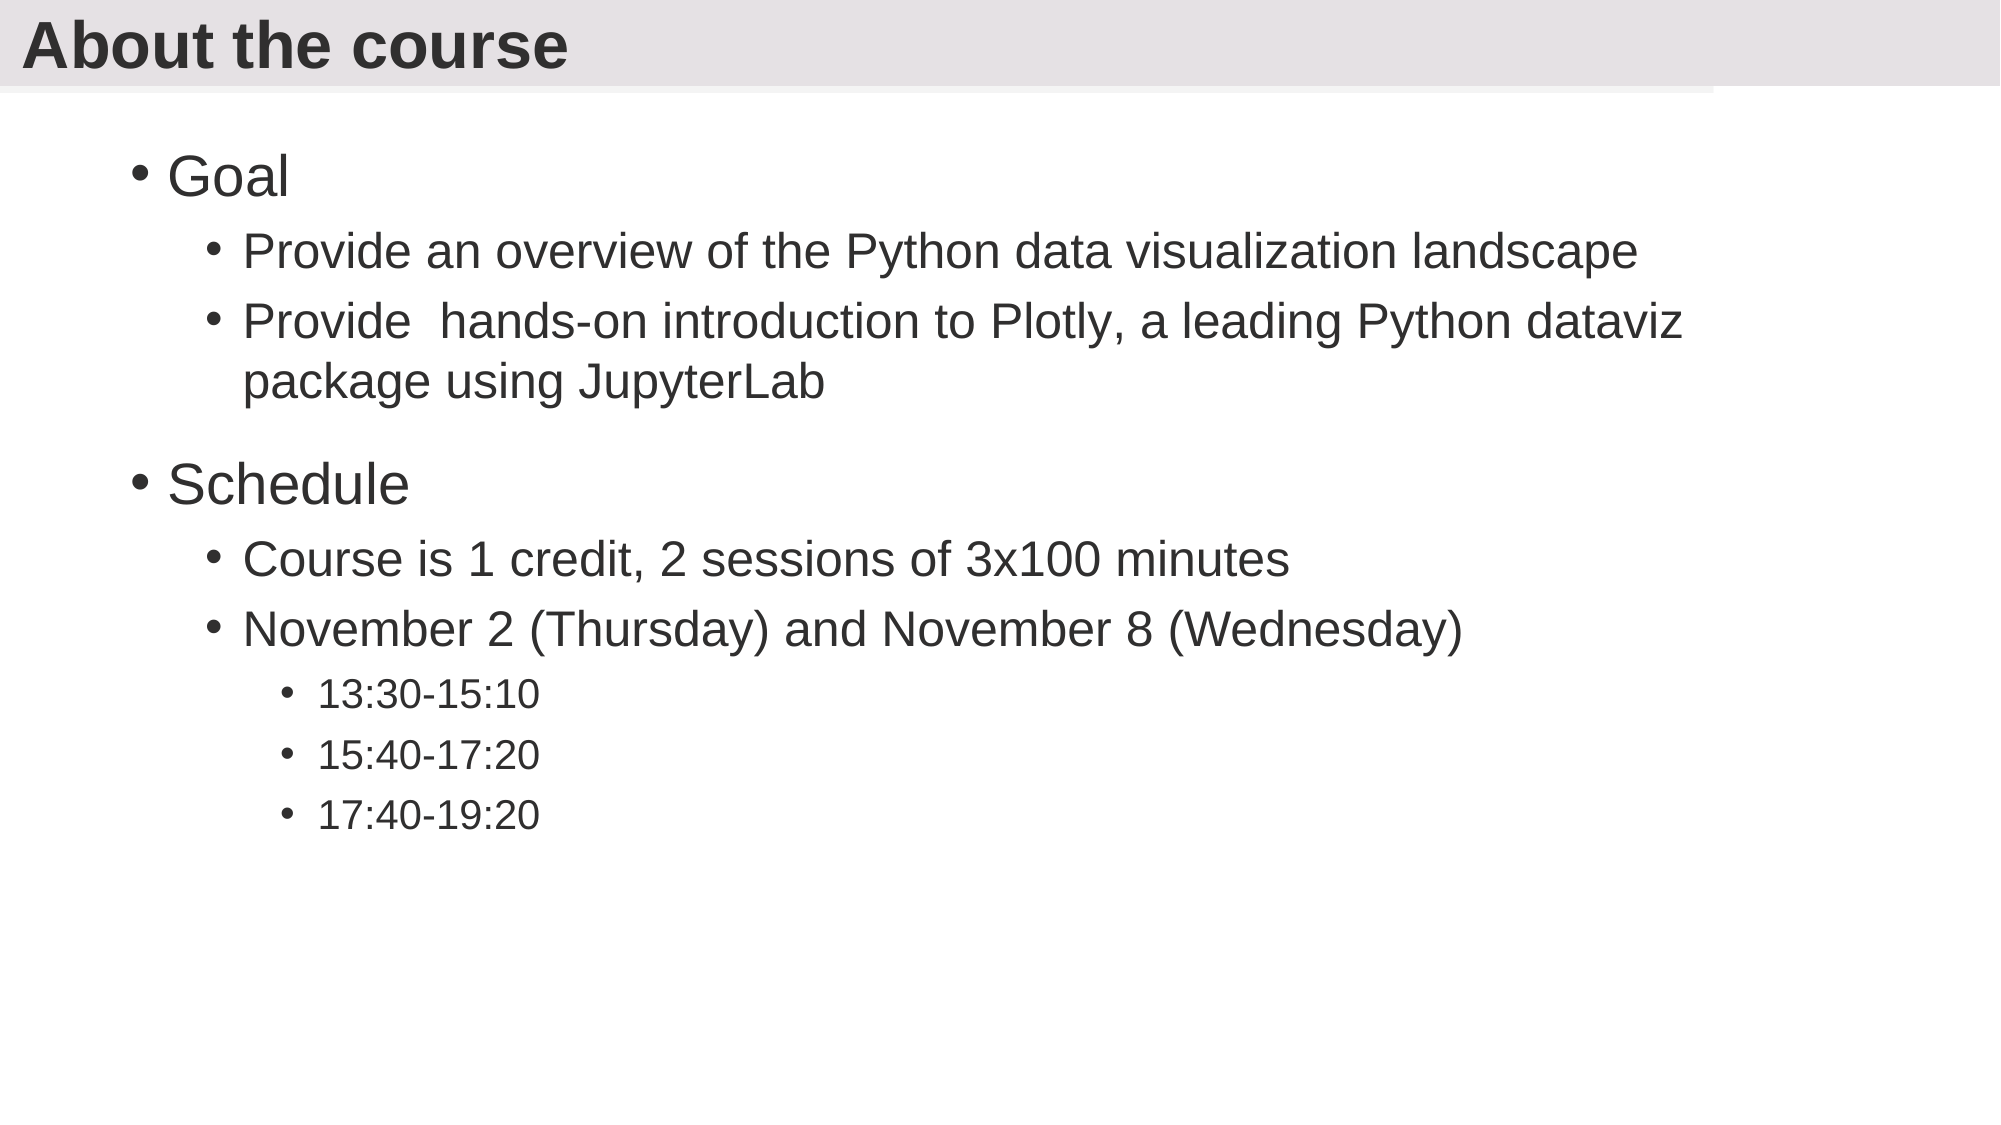

# About the course
Goal
Provide an overview of the Python data visualization landscape
Provide  hands-on introduction to Plotly, a leading Python dataviz package using JupyterLab
Schedule
Course is 1 credit, 2 sessions of 3x100 minutes
November 2 (Thursday) and November 8 (Wednesday)
13:30-15:10
15:40-17:20
17:40-19:20